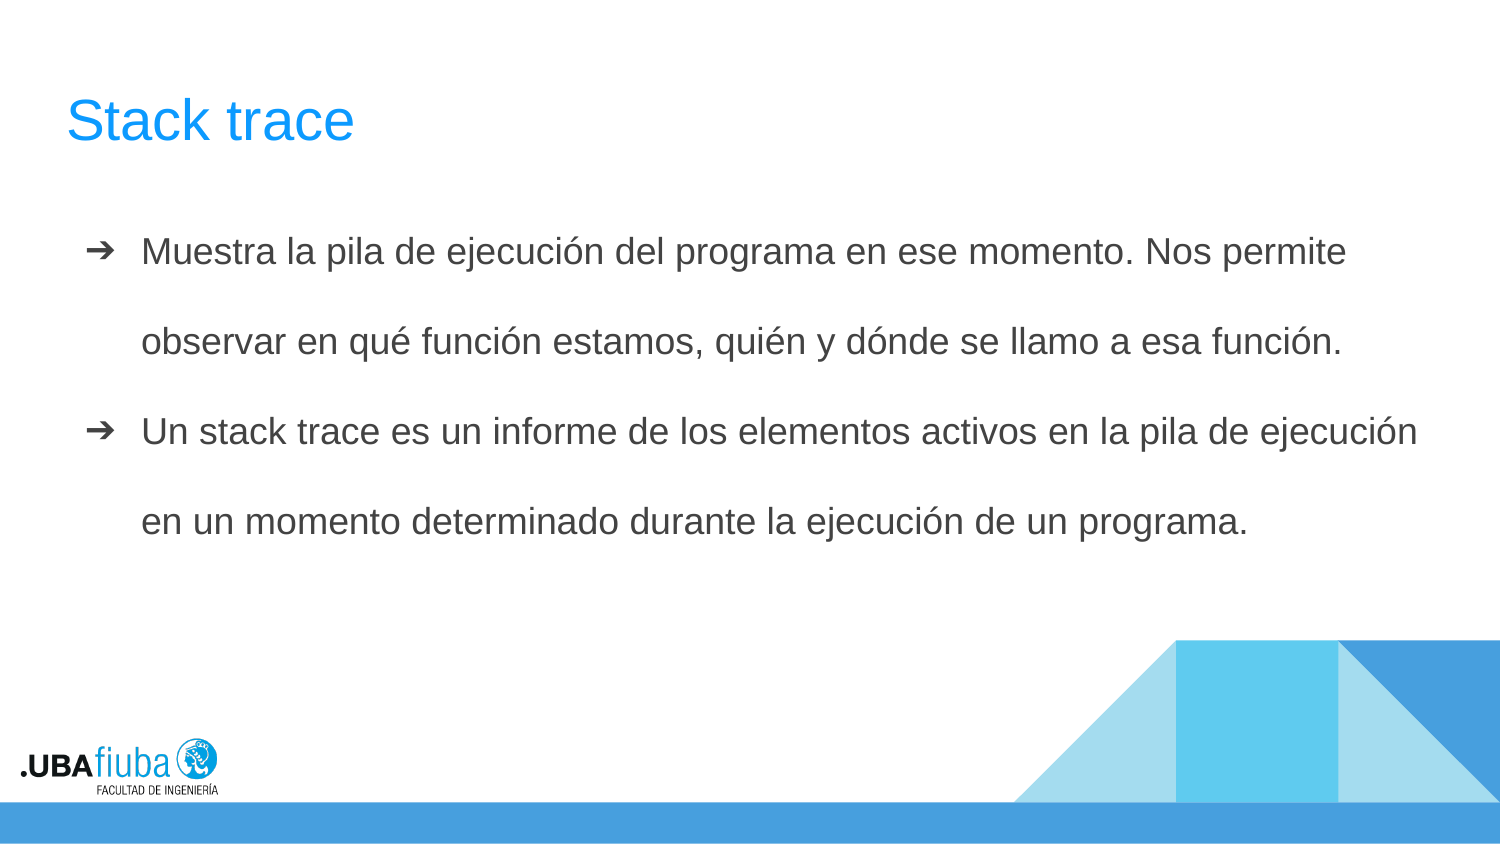

# Stack trace

Muestra la pila de ejecución del programa en ese momento. Nos permite observar en qué función estamos, quién y dónde se llamo a esa función.
Un stack trace es un informe de los elementos activos en la pila de ejecución en un momento determinado durante la ejecución de un programa.